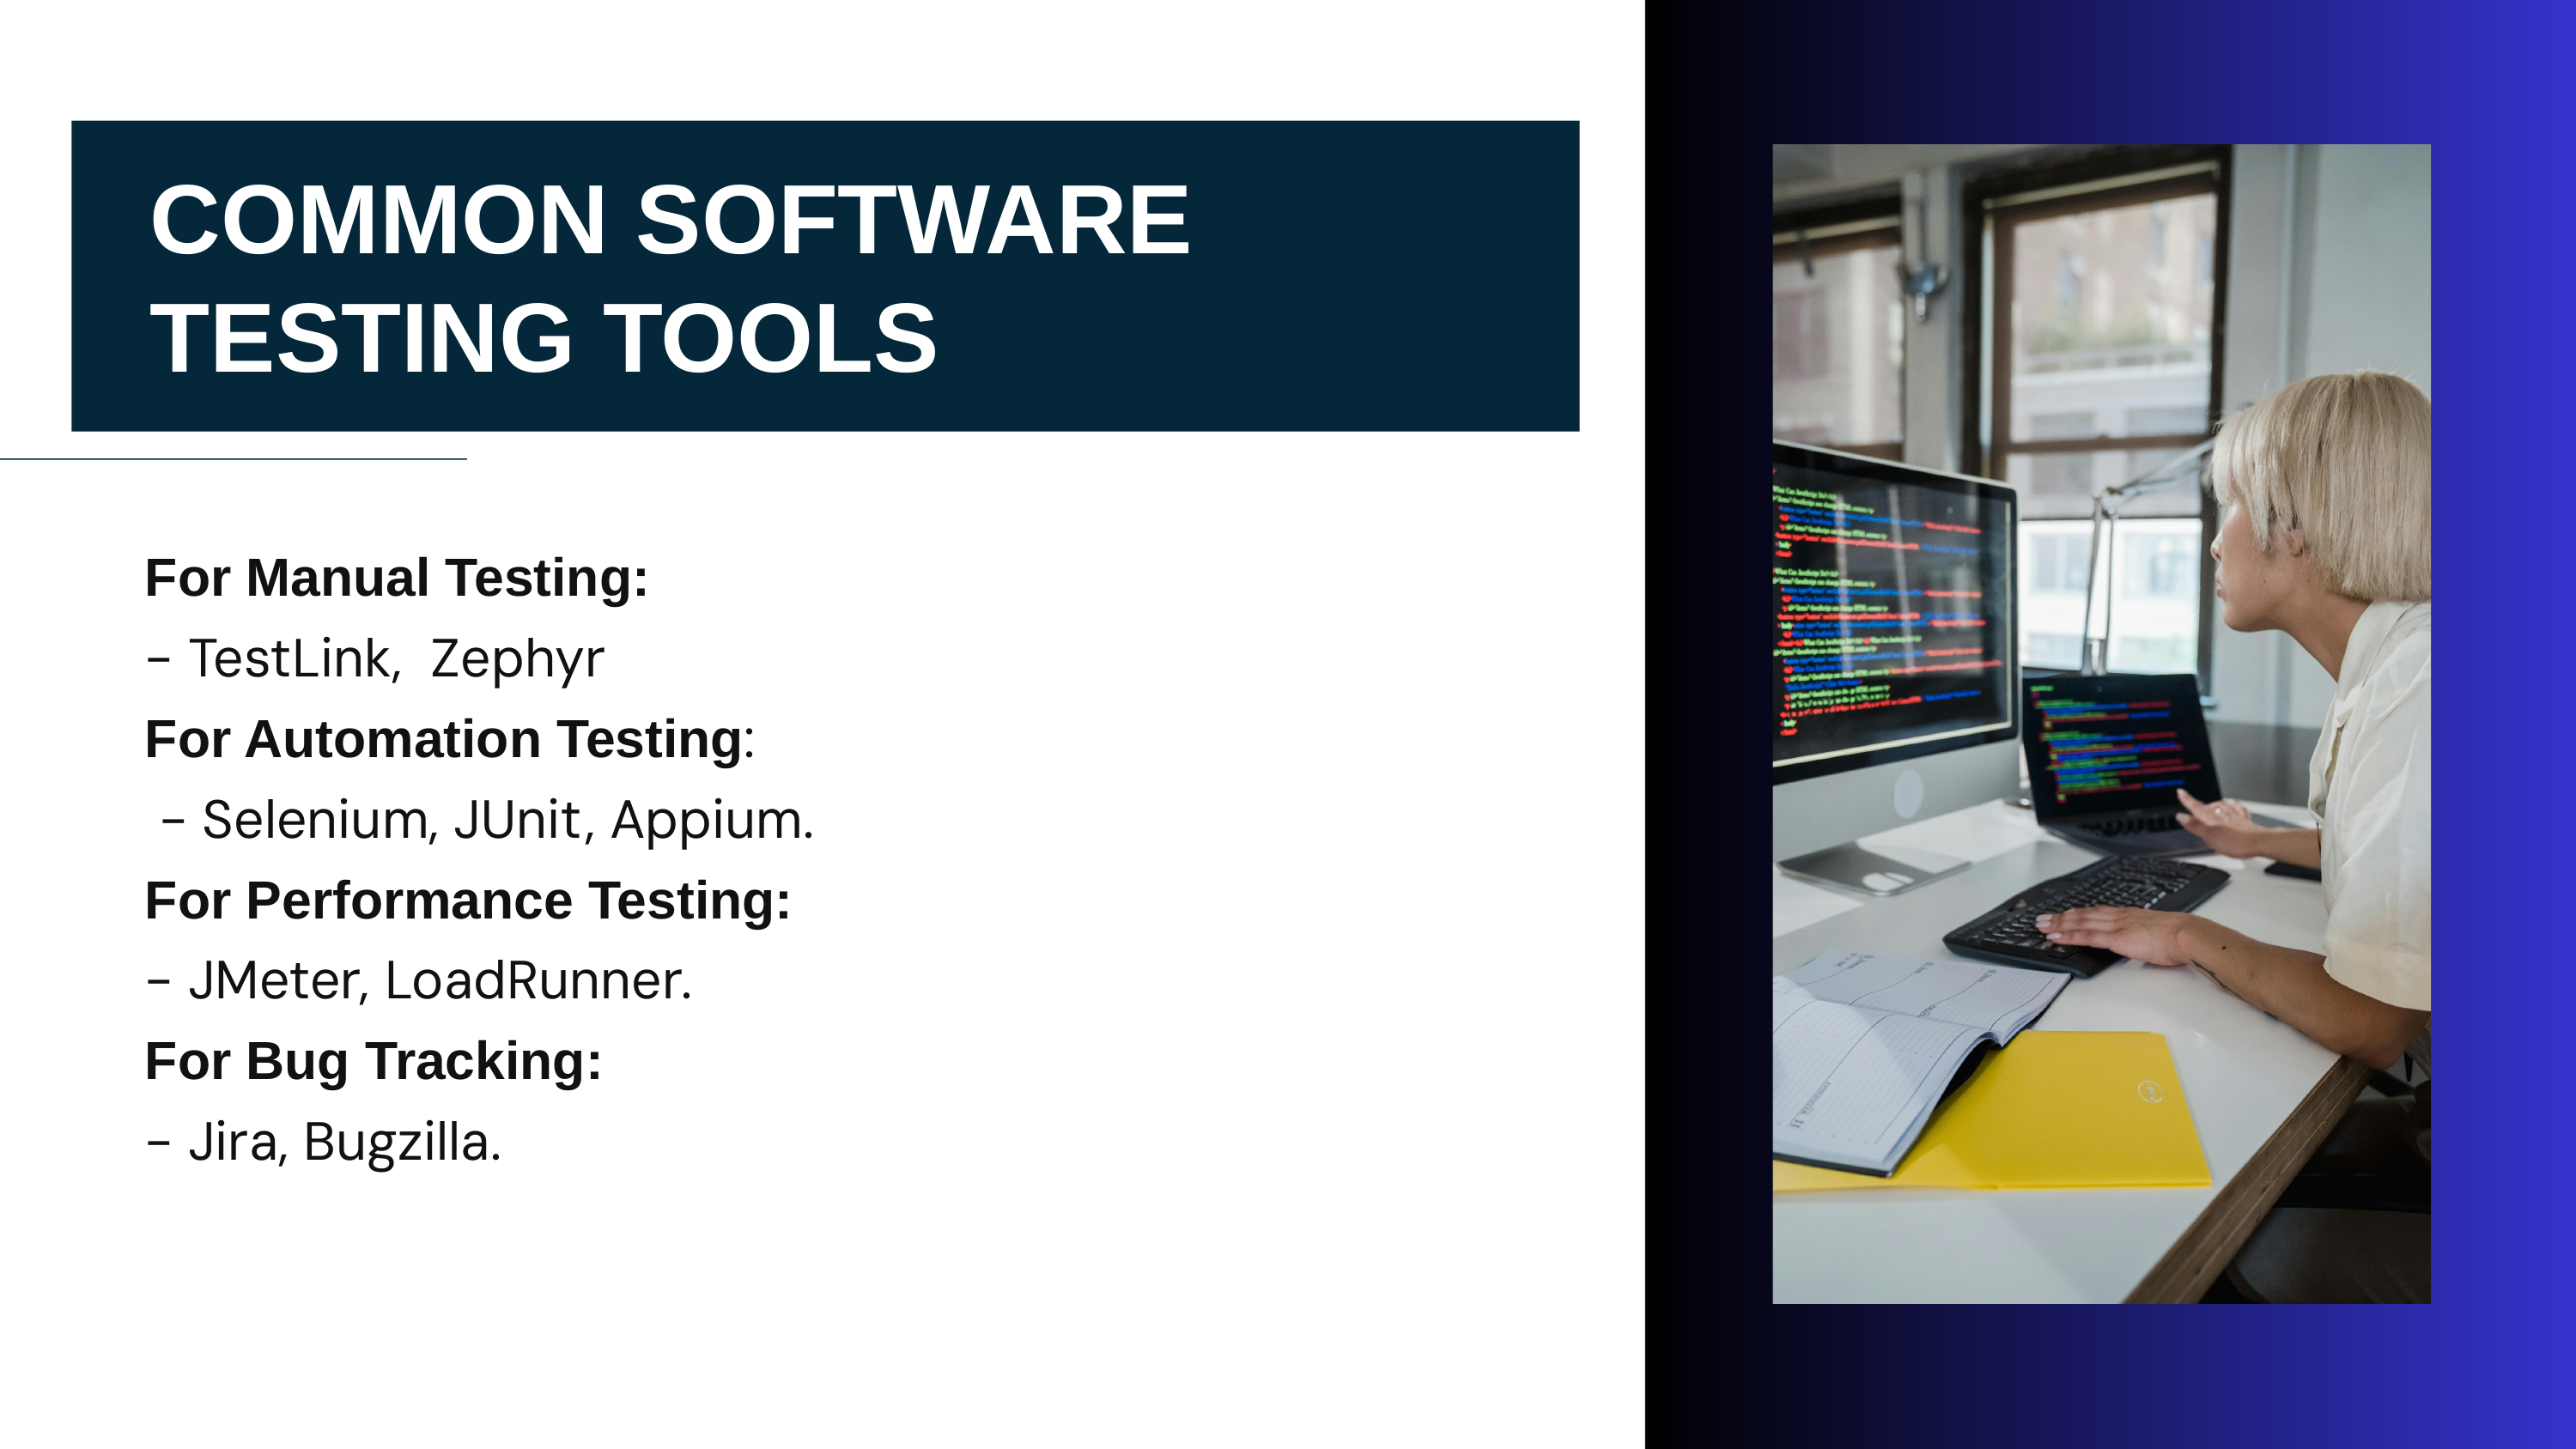

COMMON SOFTWARE TESTING TOOLS

For Manual Testing:
- TestLink,  Zephyr
For Automation Testing:
 - Selenium, JUnit, Appium.
For Performance Testing:
- JMeter, LoadRunner.
For Bug Tracking:
- Jira, Bugzilla.